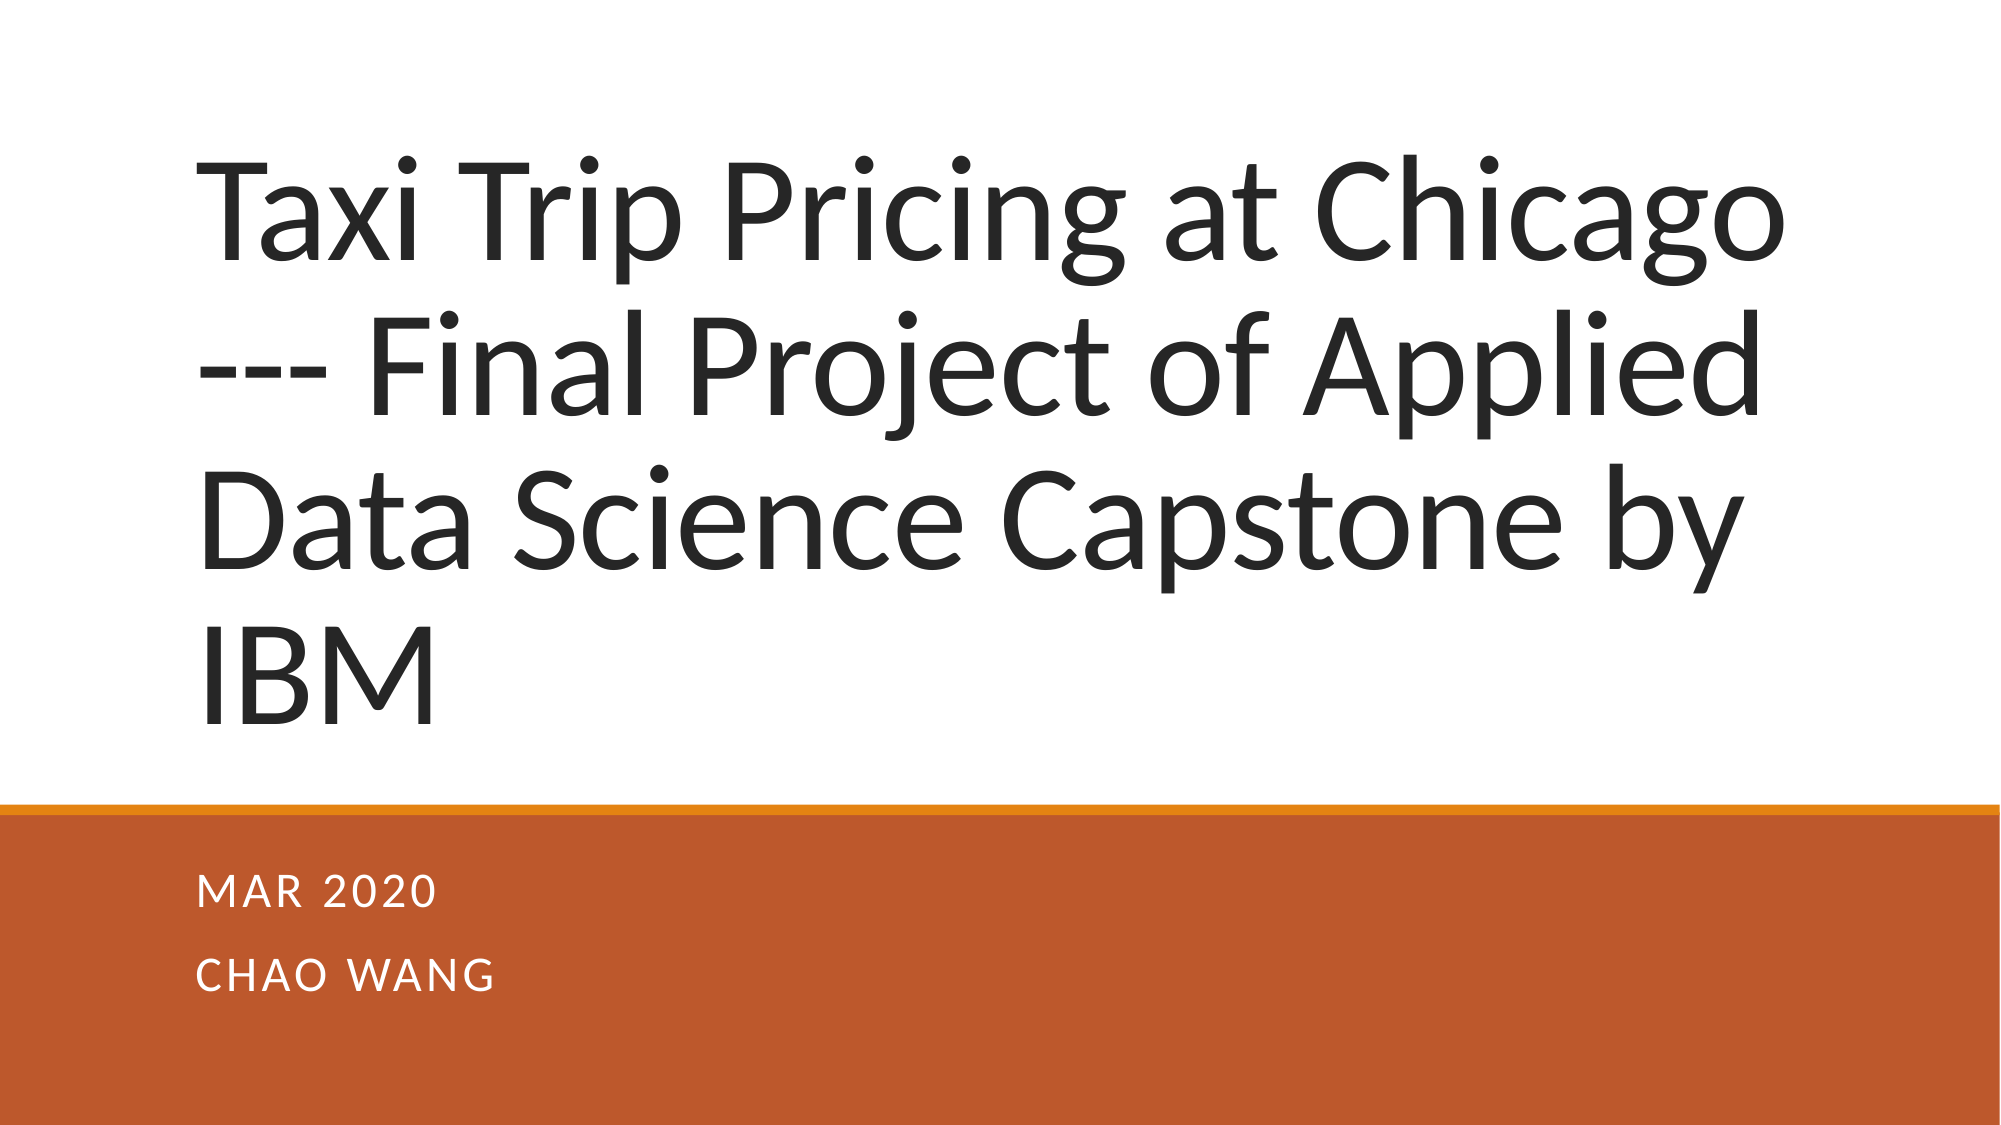

# Taxi Trip Pricing at Chicago --- Final Project of Applied Data Science Capstone by IBM

Mar 2020
Chao Wang